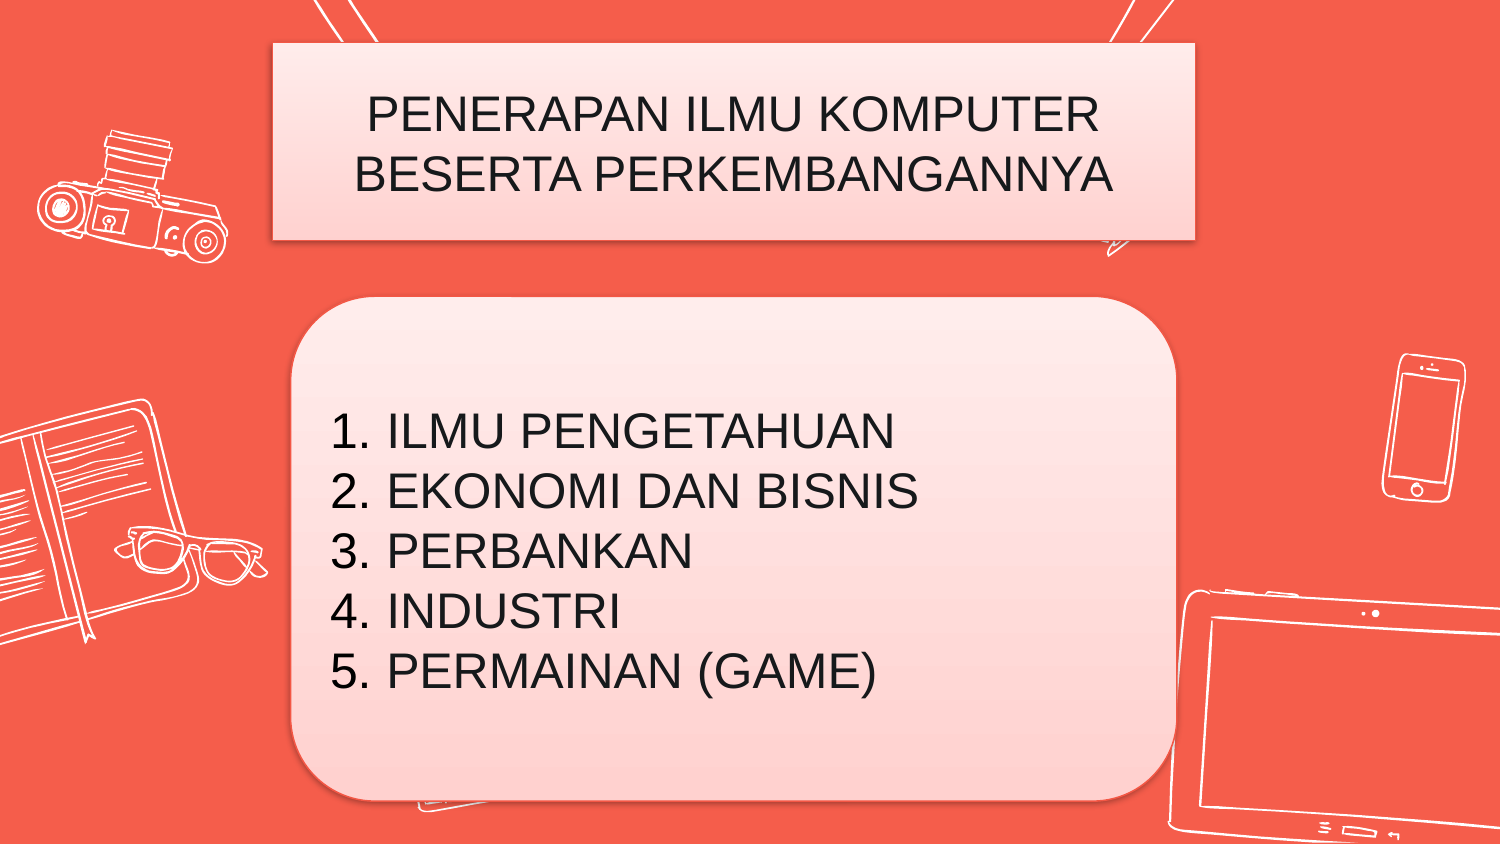

# PENERAPAN ILMU KOMPUTER BESERTA PERKEMBANGANNYA
ILMU PENGETAHUAN
EKONOMI DAN BISNIS
PERBANKAN
INDUSTRI
PERMAINAN (GAME)